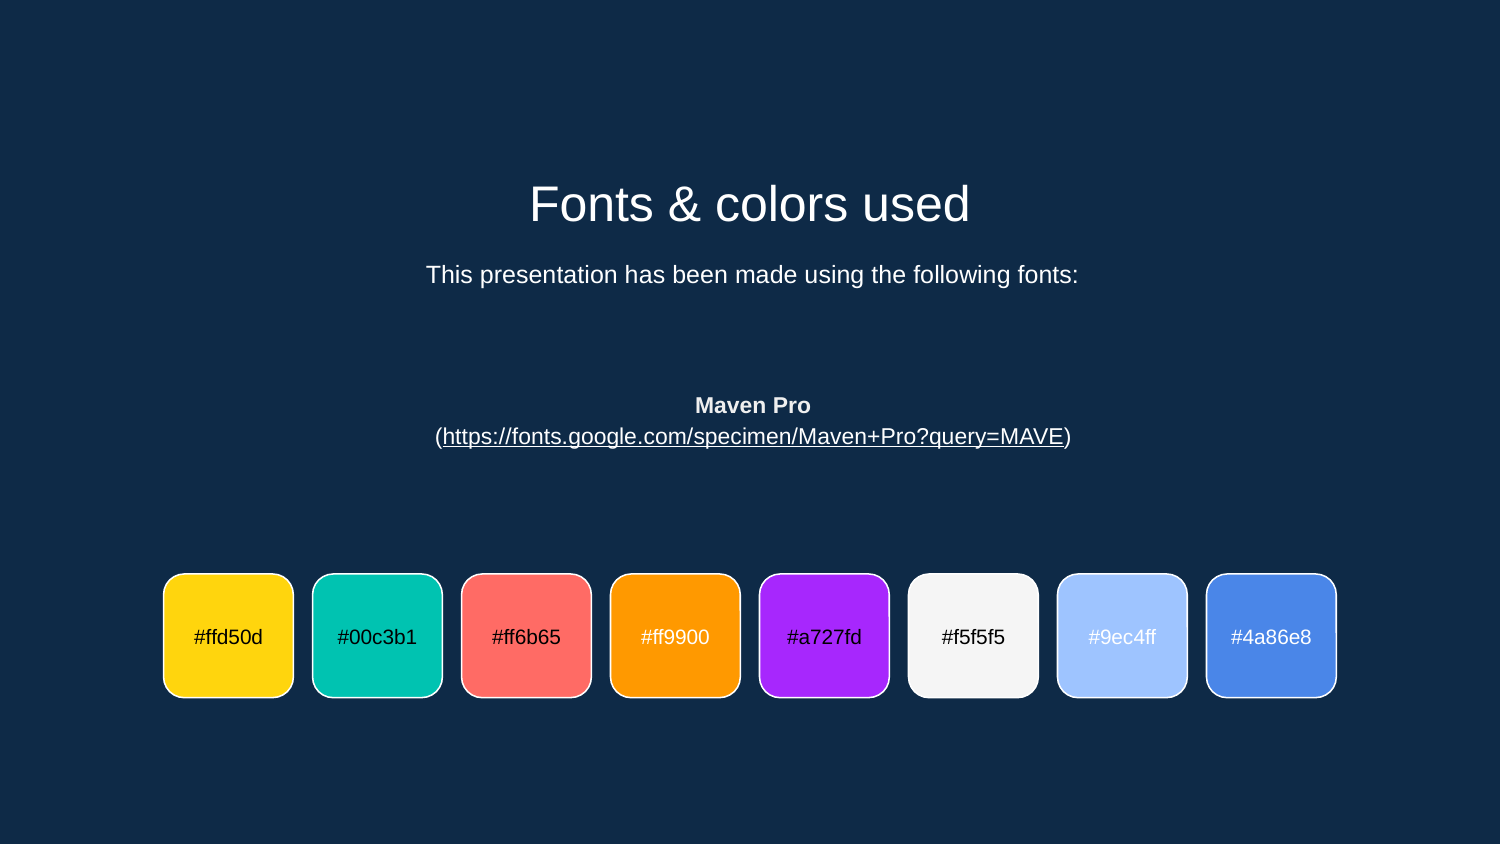

Fonts & colors used
This presentation has been made using the following fonts:

Maven Pro
(https://fonts.google.com/specimen/Maven+Pro?query=MAVE)

#ffd50d
#00c3b1
#ff6b65
#ff9900
#a727fd
#f5f5f5
#9ec4ff
#4a86e8